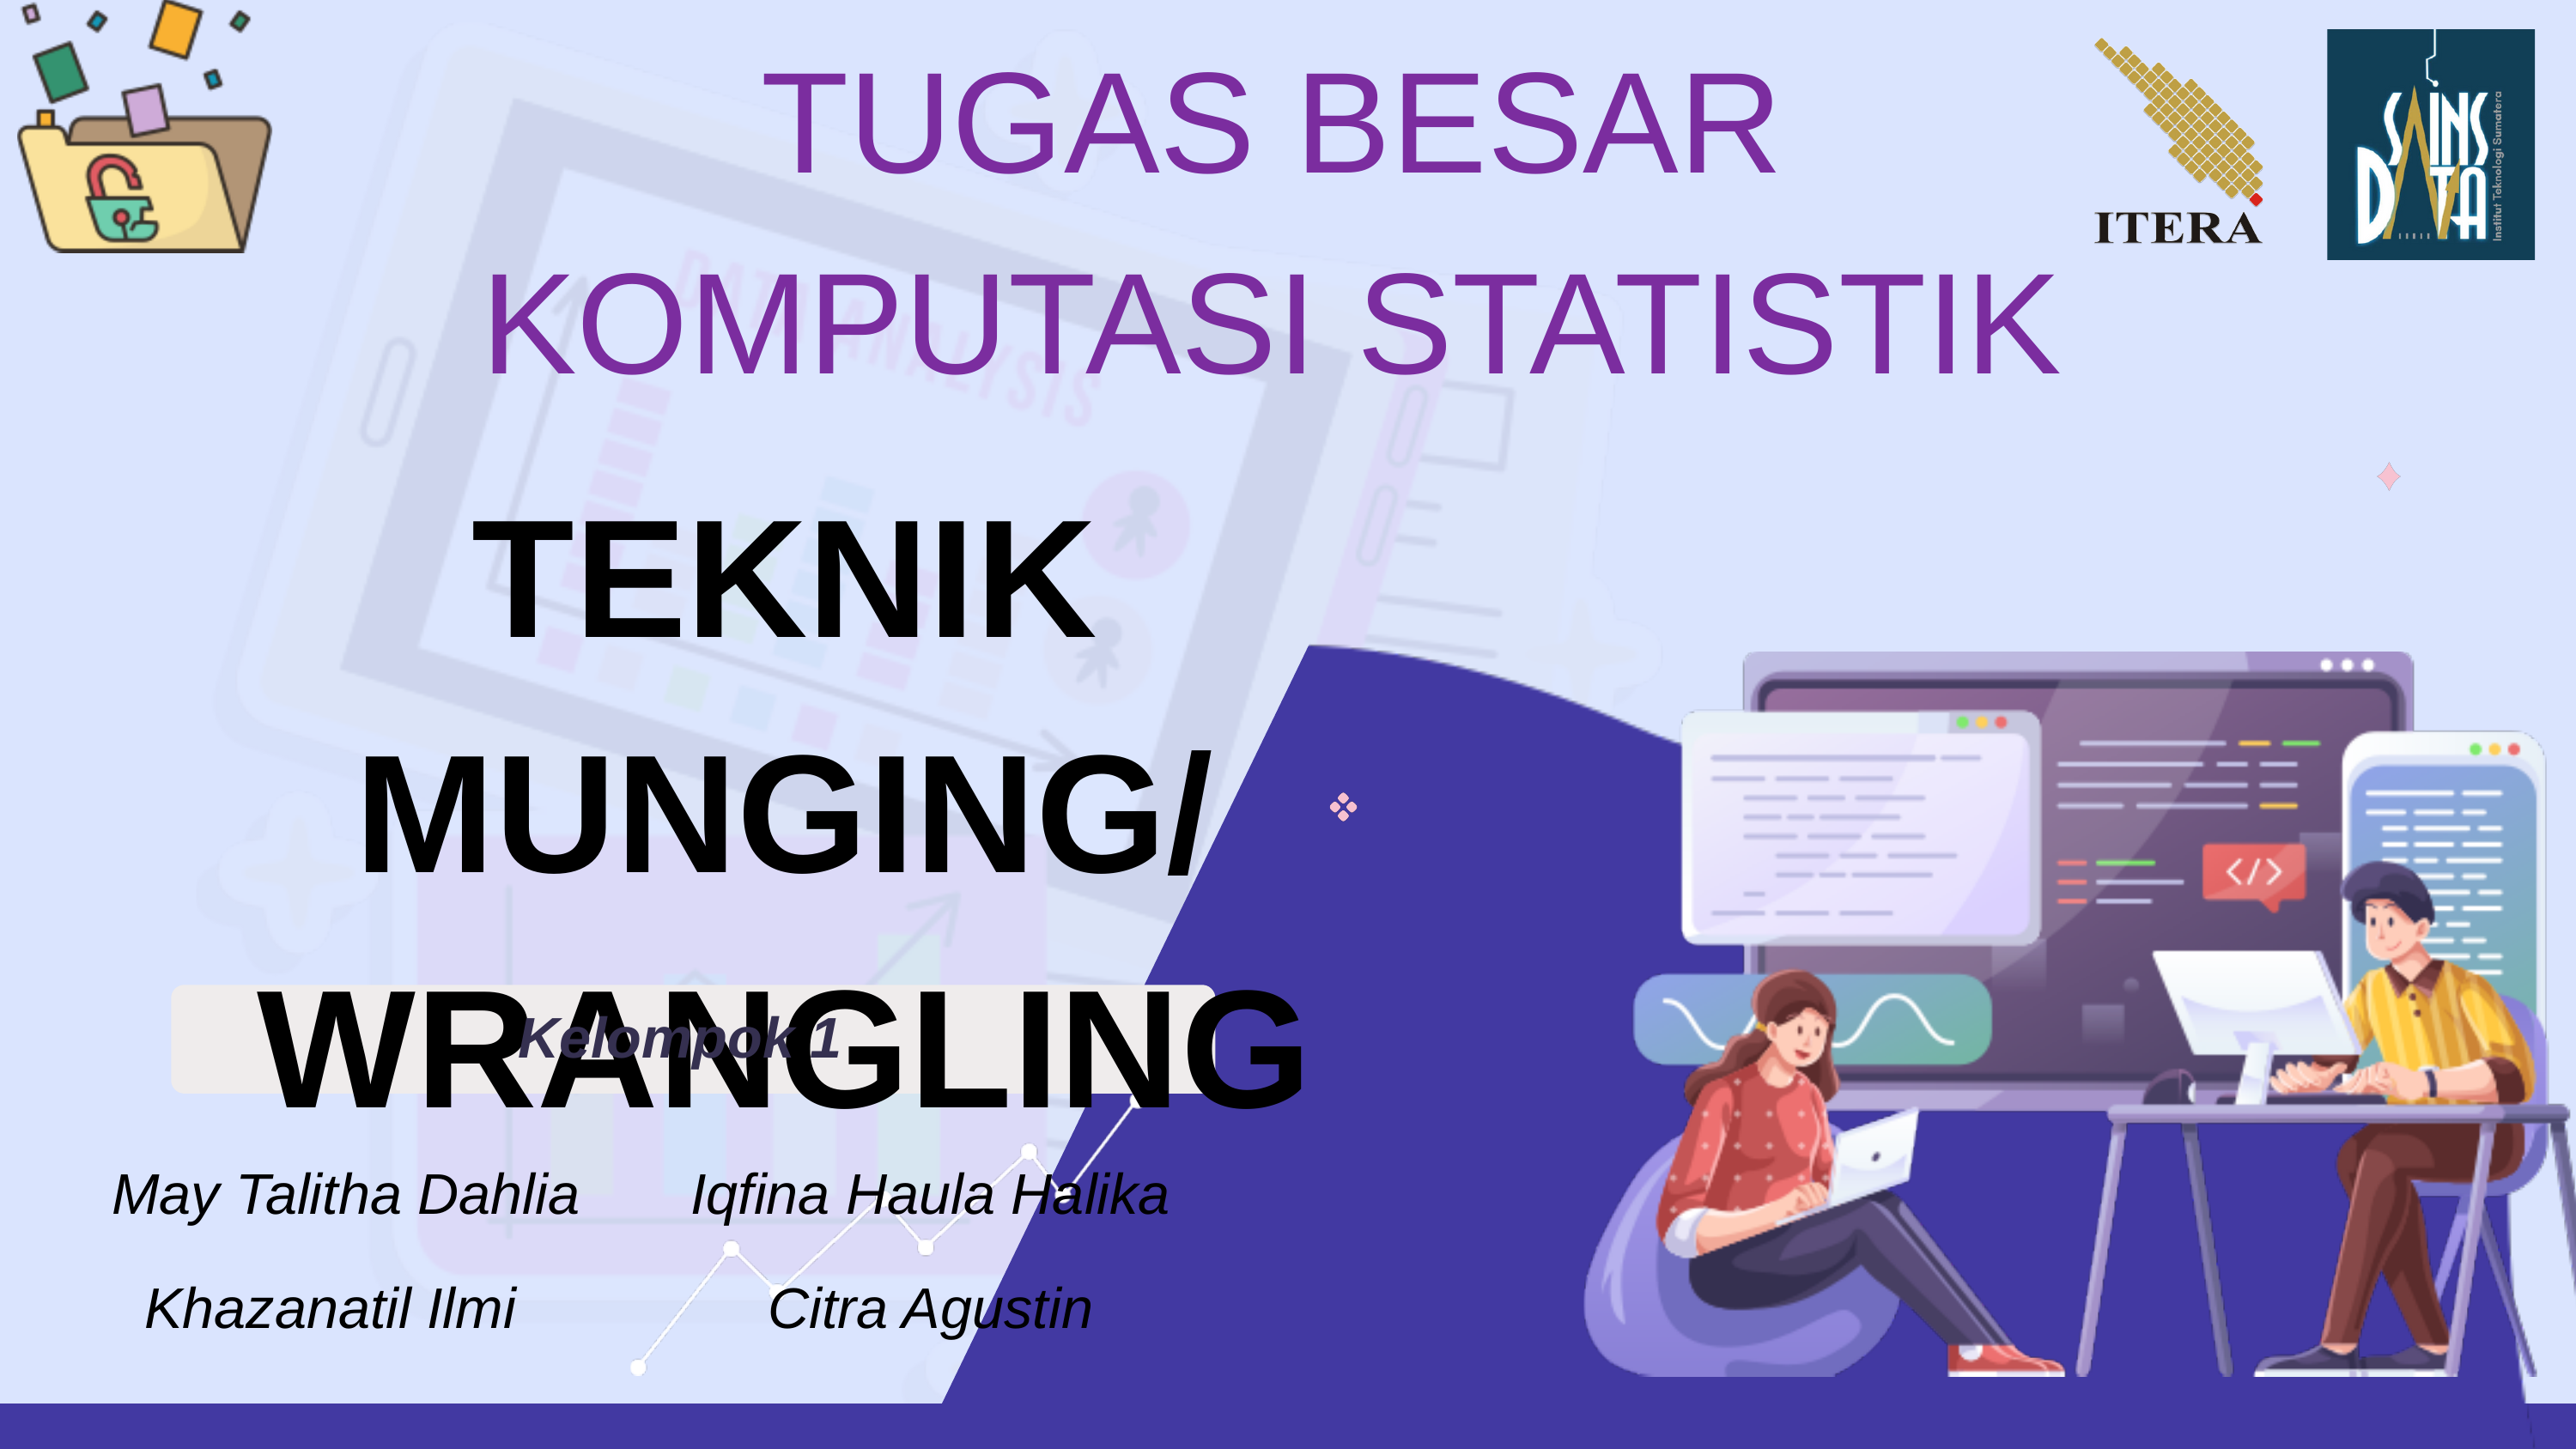

TUGAS BESAR
KOMPUTASI STATISTIK

TEKNIK MUNGING/ WRANGLING

Kelompok 1

May Talitha Dahlia
Iqfina Haula Halika
Khazanatil Ilmi
Citra Agustin